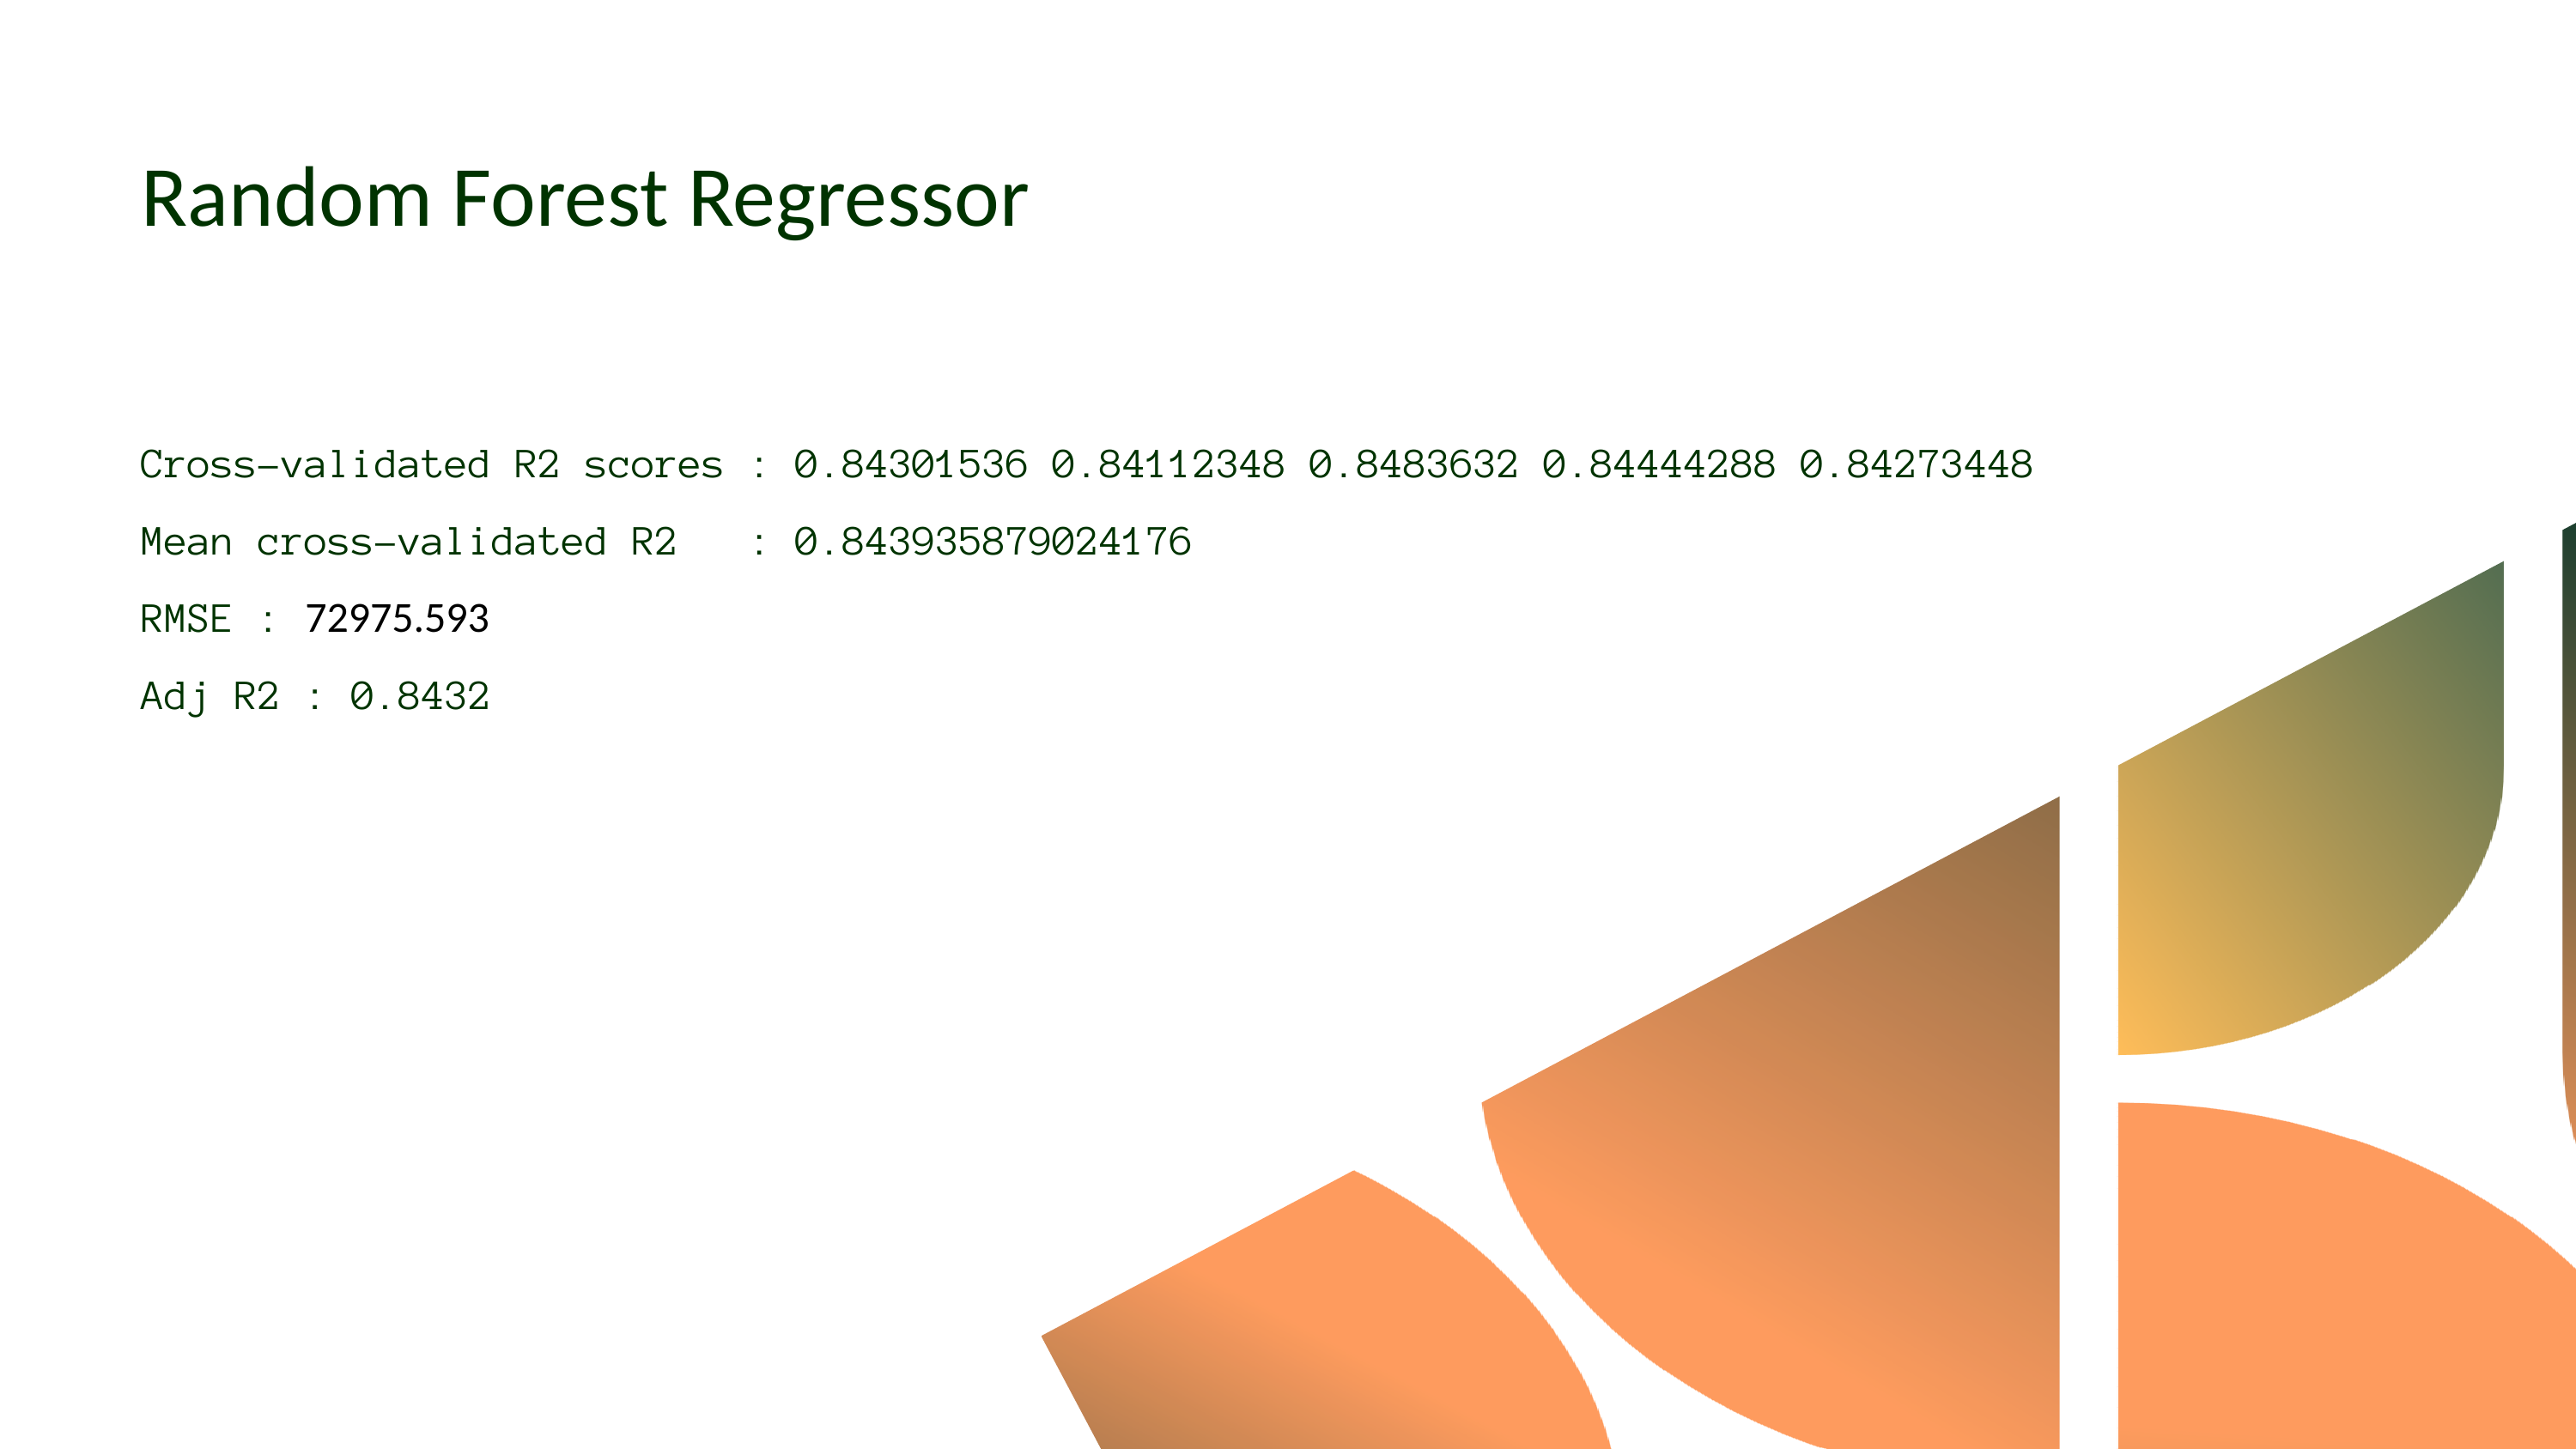

Random Forest Regressor

Cross-validated R2 scores : 0.84301536 0.84112348 0.8483632 0.84444288 0.84273448
Mean cross-validated R2   : 0.843935879024176
RMSE : 72975.593
Adj R2 : 0.8432